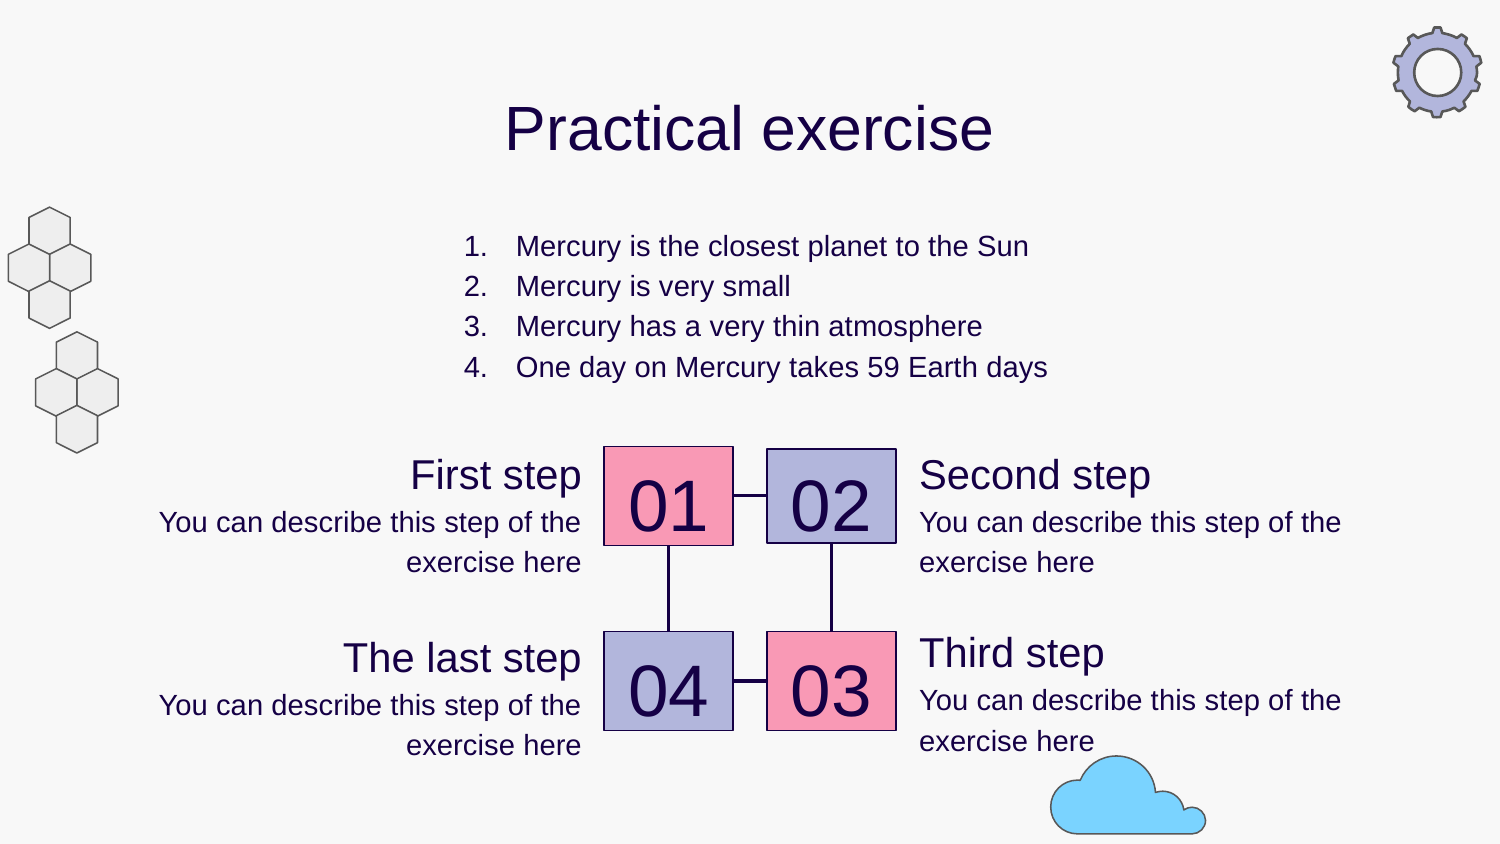

# Practical exercise
Mercury is the closest planet to the Sun
Mercury is very small
Mercury has a very thin atmosphere
One day on Mercury takes 59 Earth days
01
02
Second step
First step
You can describe this step of the exercise here
You can describe this step of the exercise here
03
04
Third step
The last step
You can describe this step of the exercise here
You can describe this step of the exercise here